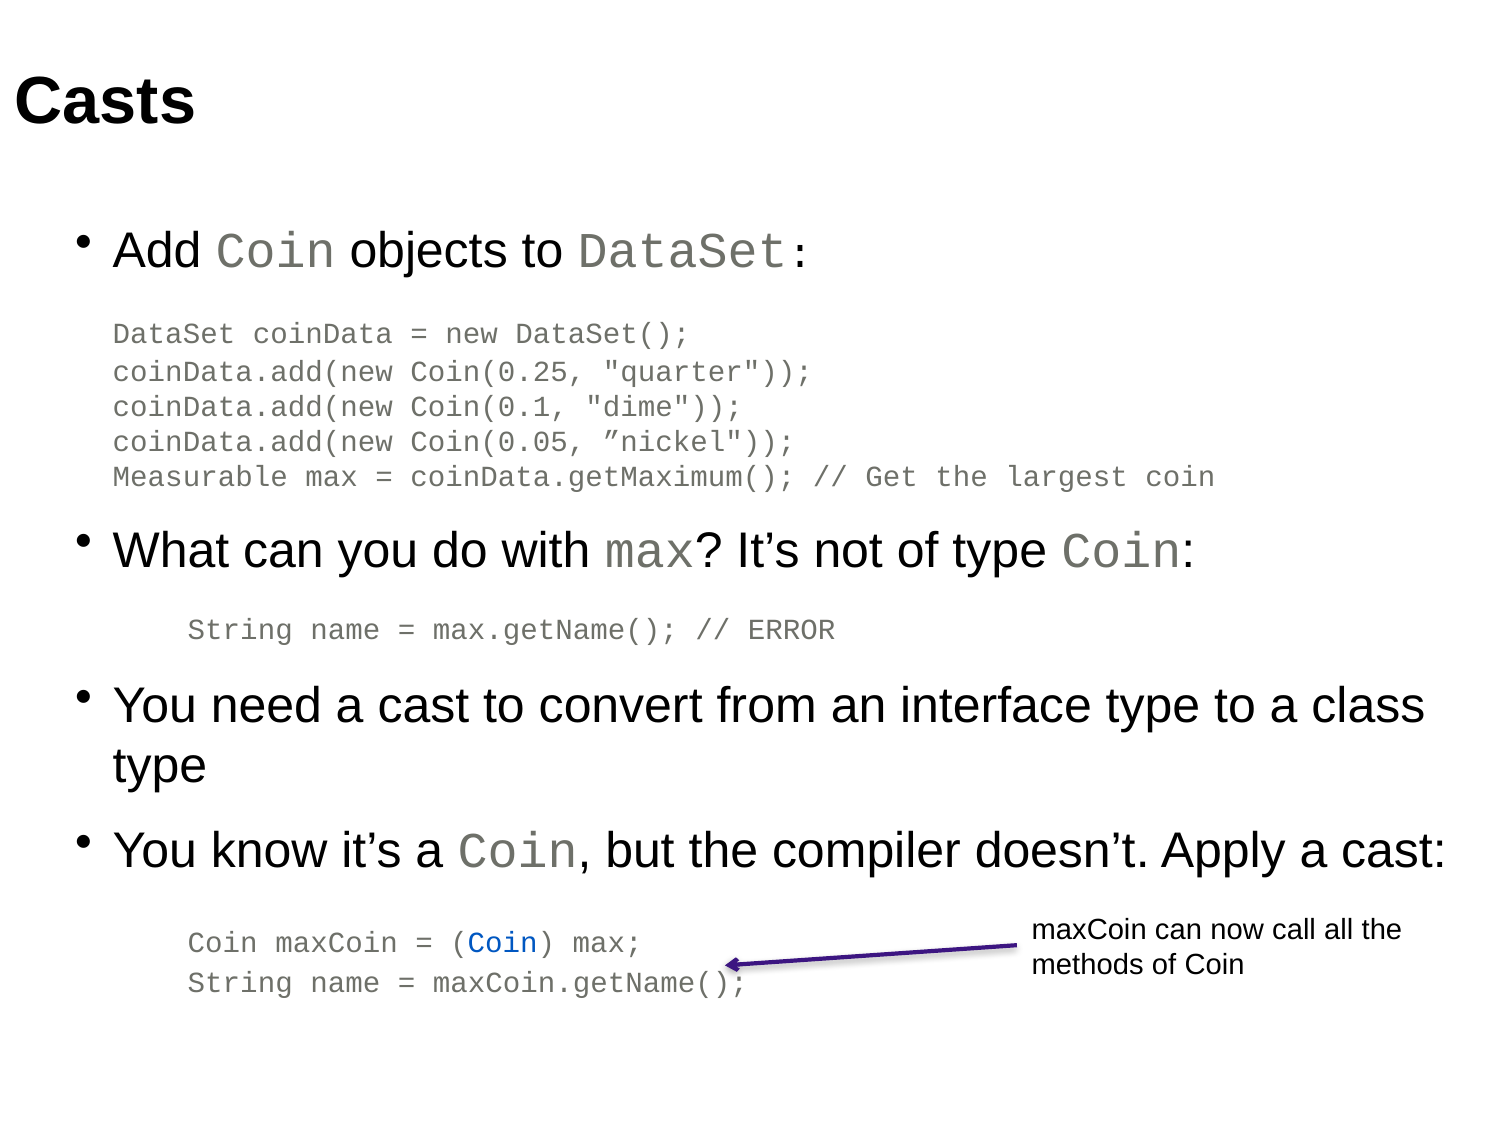

Casts
Add Coin objects to DataSet:
	DataSet coinData = new DataSet();
coinData.add(new Coin(0.25, "quarter"));
coinData.add(new Coin(0.1, "dime"));
coinData.add(new Coin(0.05, ”nickel"));
Measurable max = coinData.getMaximum(); // Get the largest coin
What can you do with max? It’s not of type Coin:
	String name = max.getName(); // ERROR
You need a cast to convert from an interface type to a class type
You know it’s a Coin, but the compiler doesn’t. Apply a cast:
	Coin maxCoin = (Coin) max;
String name = maxCoin.getName();
maxCoin can now call all the
methods of Coin